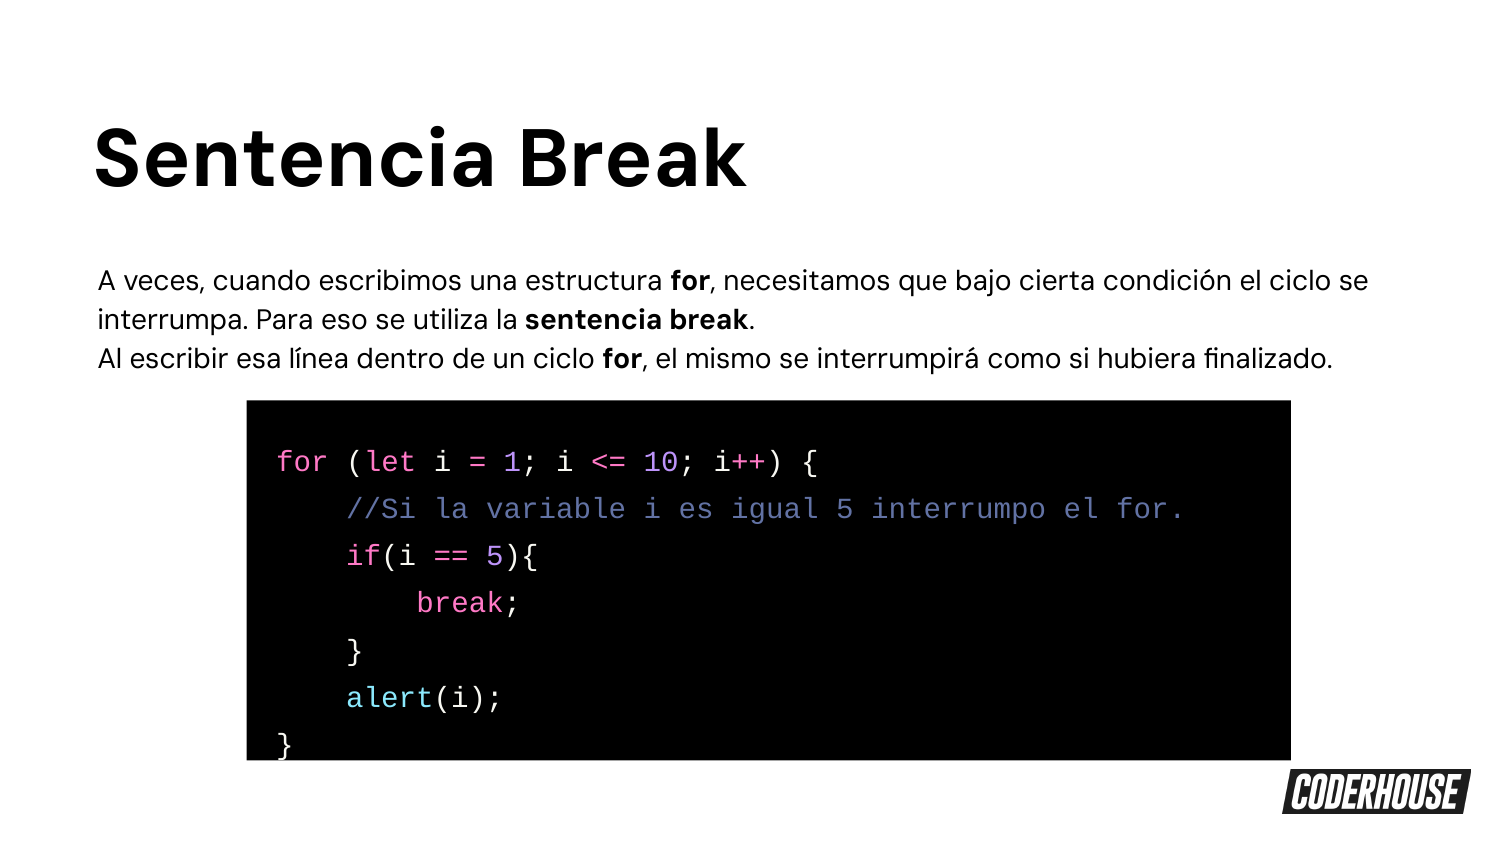

Sentencia Break
A veces, cuando escribimos una estructura for, necesitamos que bajo cierta condición el ciclo se interrumpa. Para eso se utiliza la sentencia break.
Al escribir esa línea dentro de un ciclo for, el mismo se interrumpirá como si hubiera finalizado.
for (let i = 1; i <= 10; i++) {
    //Si la variable i es igual 5 interrumpo el for.
    if(i == 5){
        break;
    }
    alert(i);
}